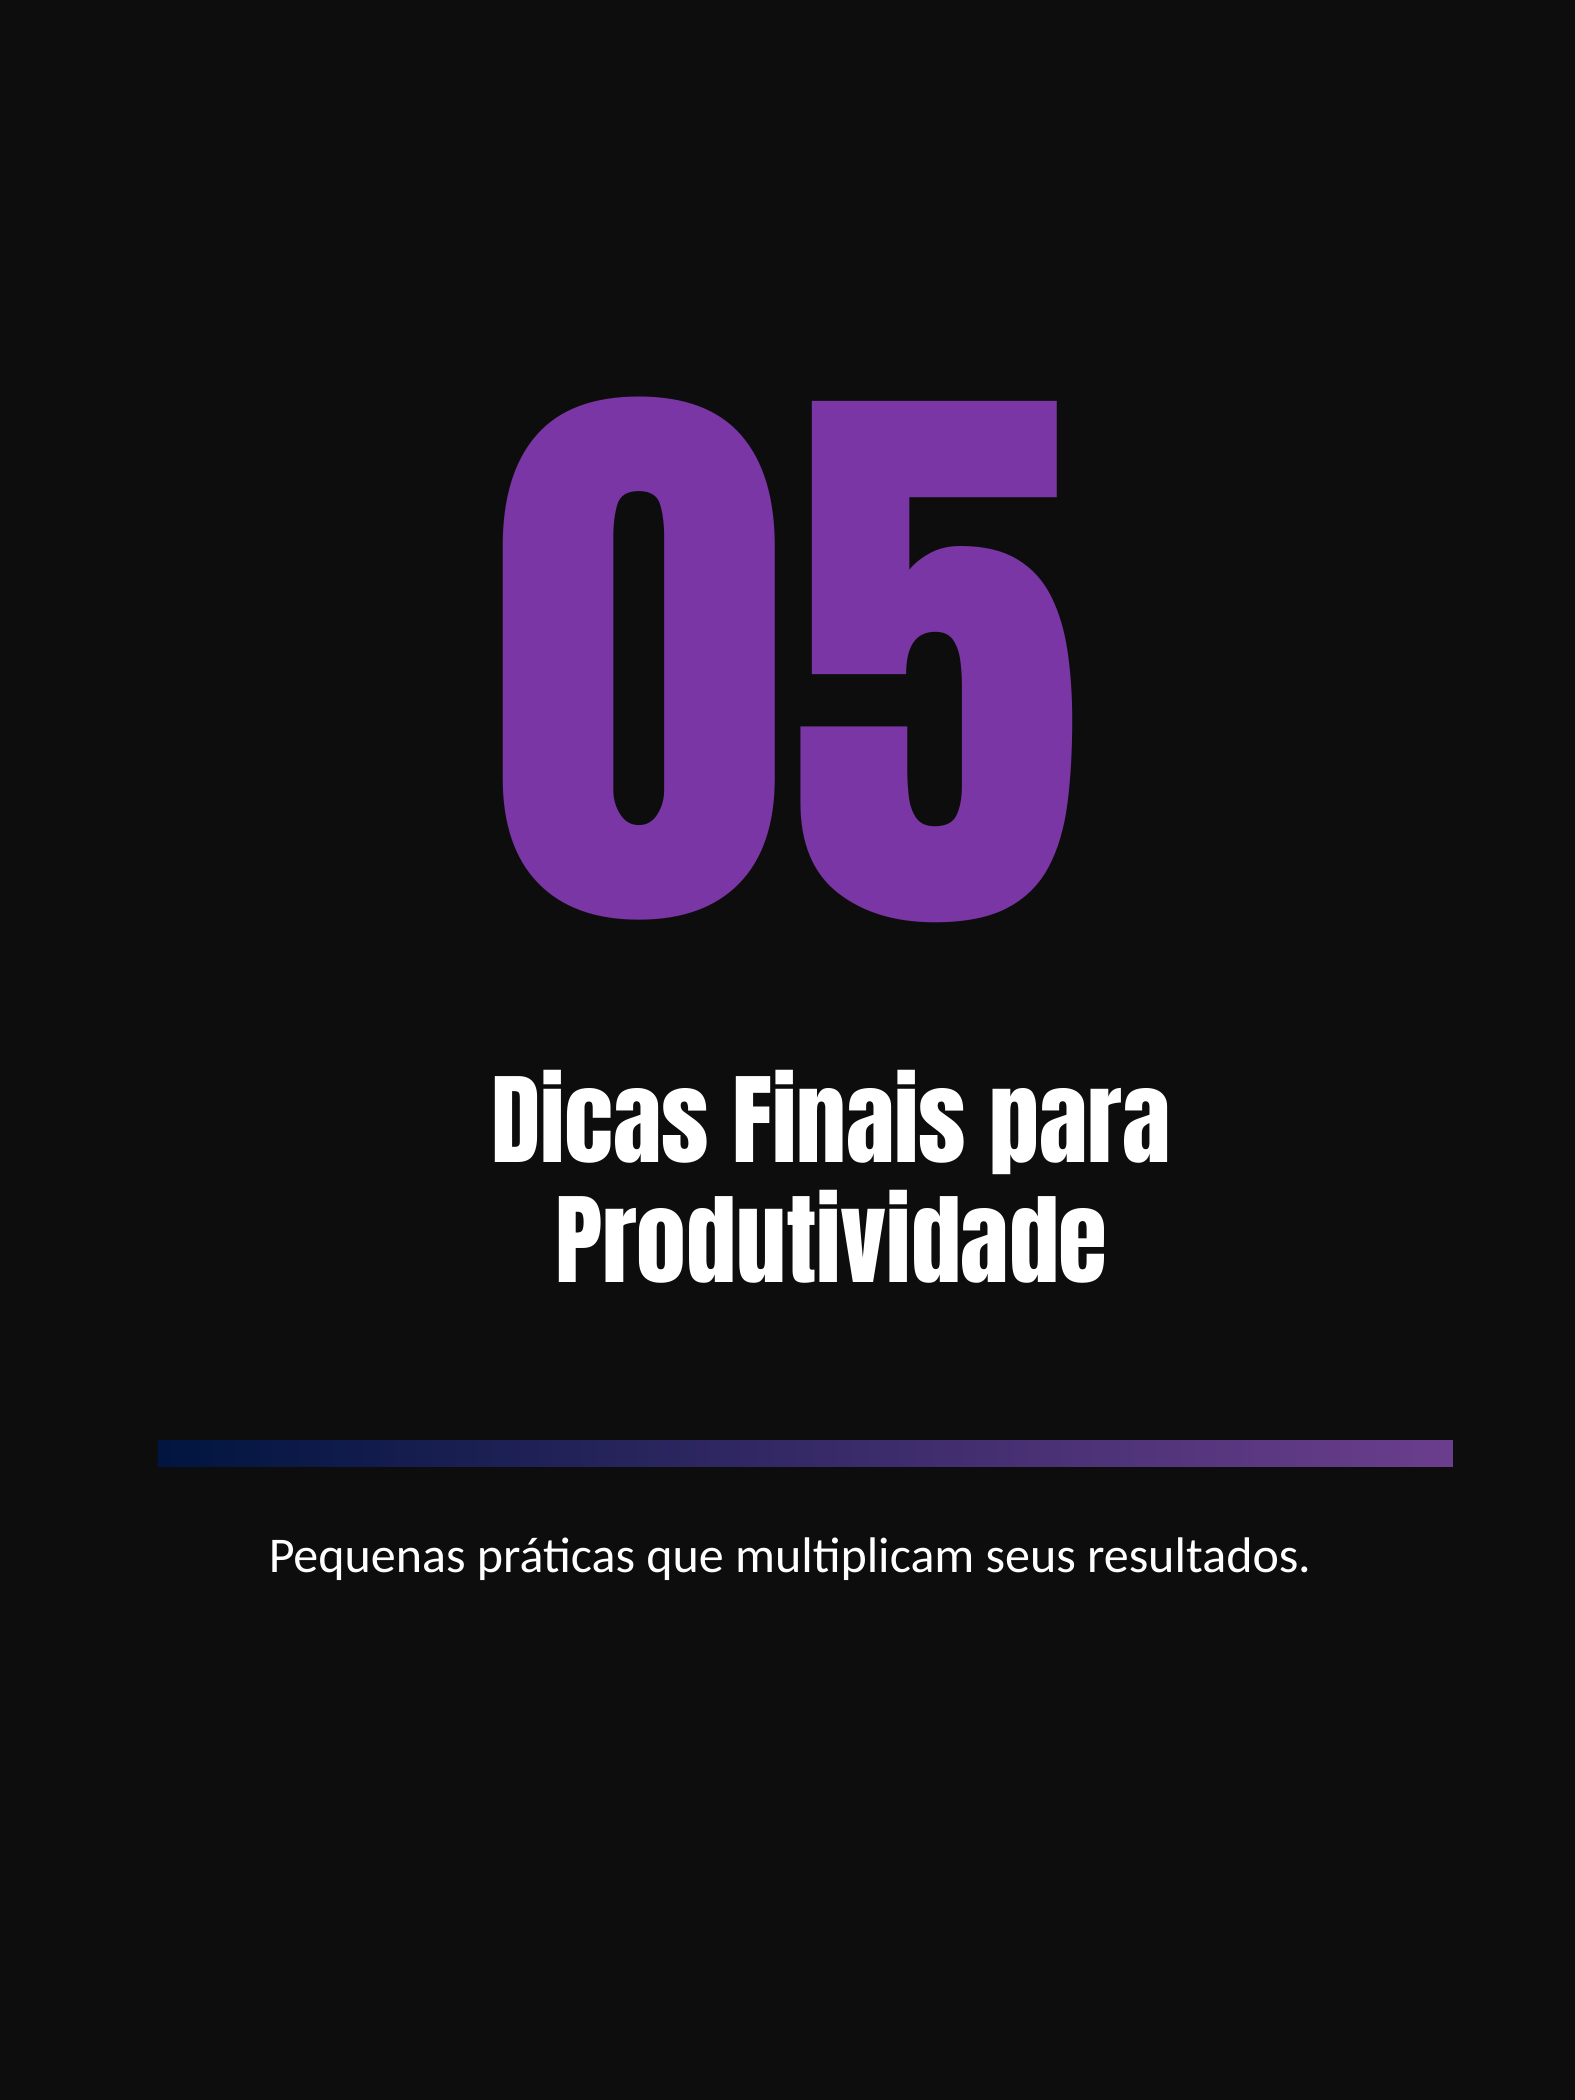

05
Dicas Finais para Produtividade

Pequenas práticas que multiplicam seus resultados.